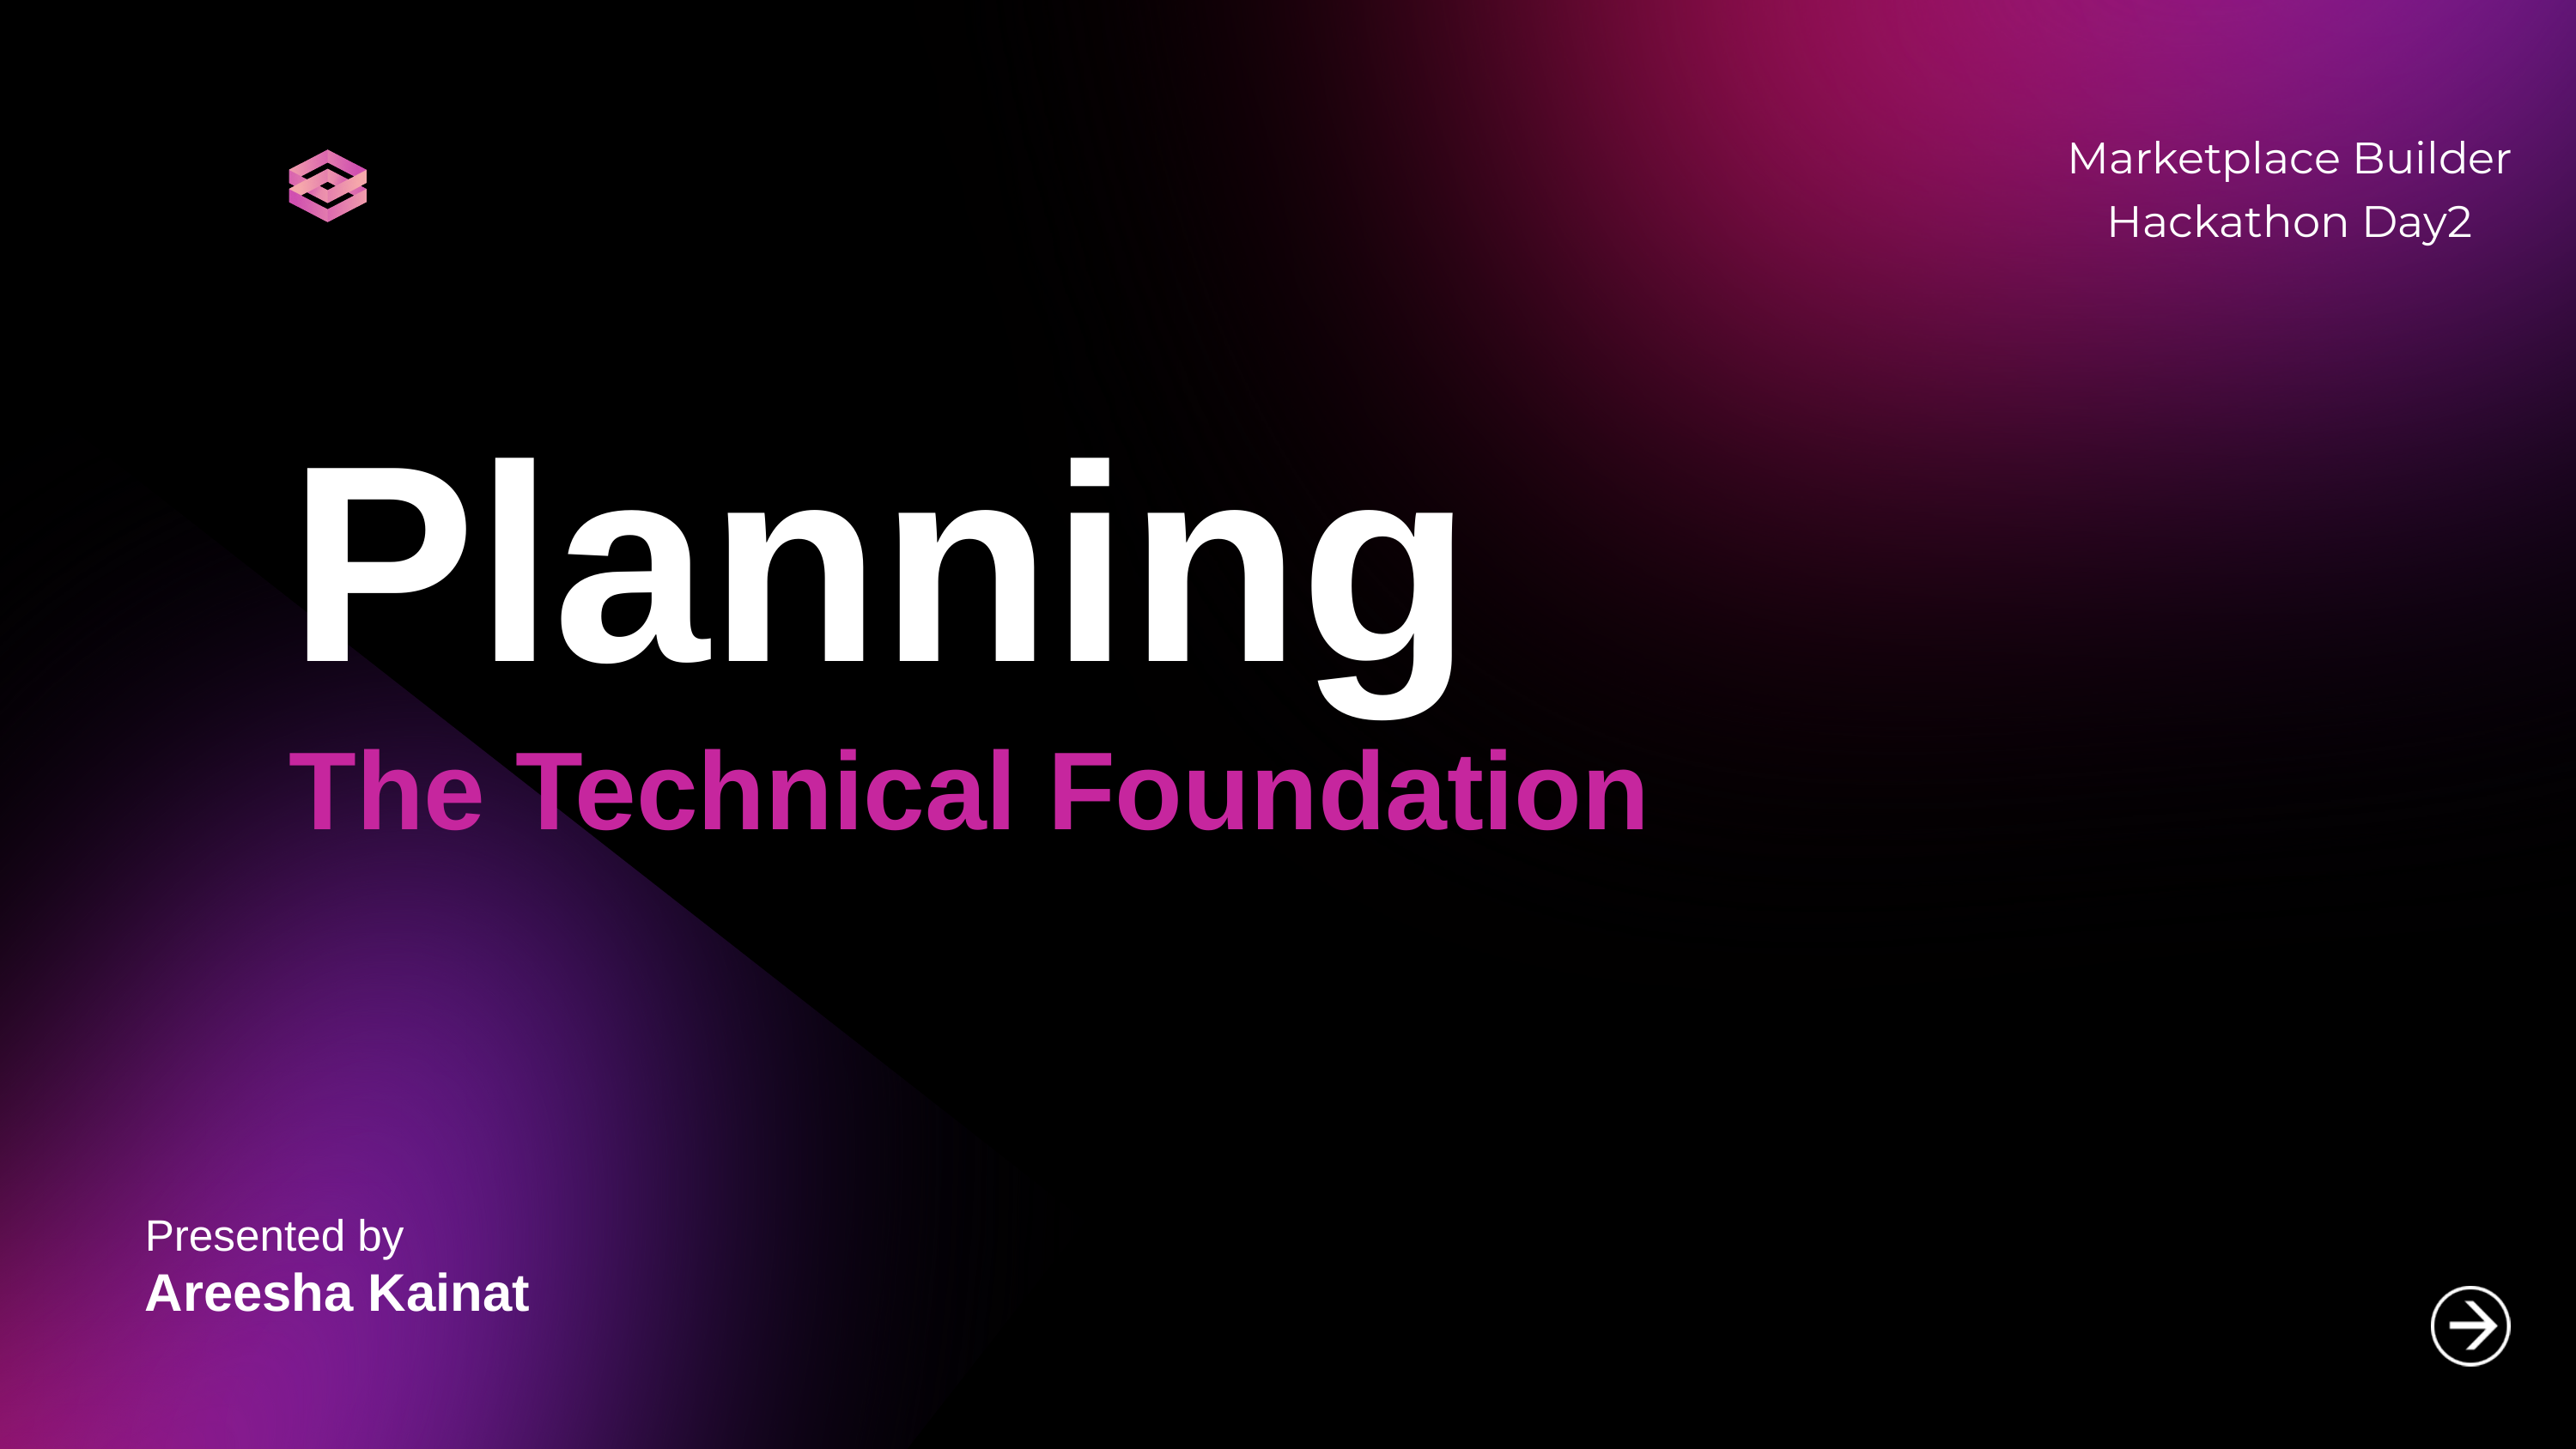

Marketplace Builder
Hackathon Day2

Planning

The Technical Foundation

Presented by
Areesha Kainat